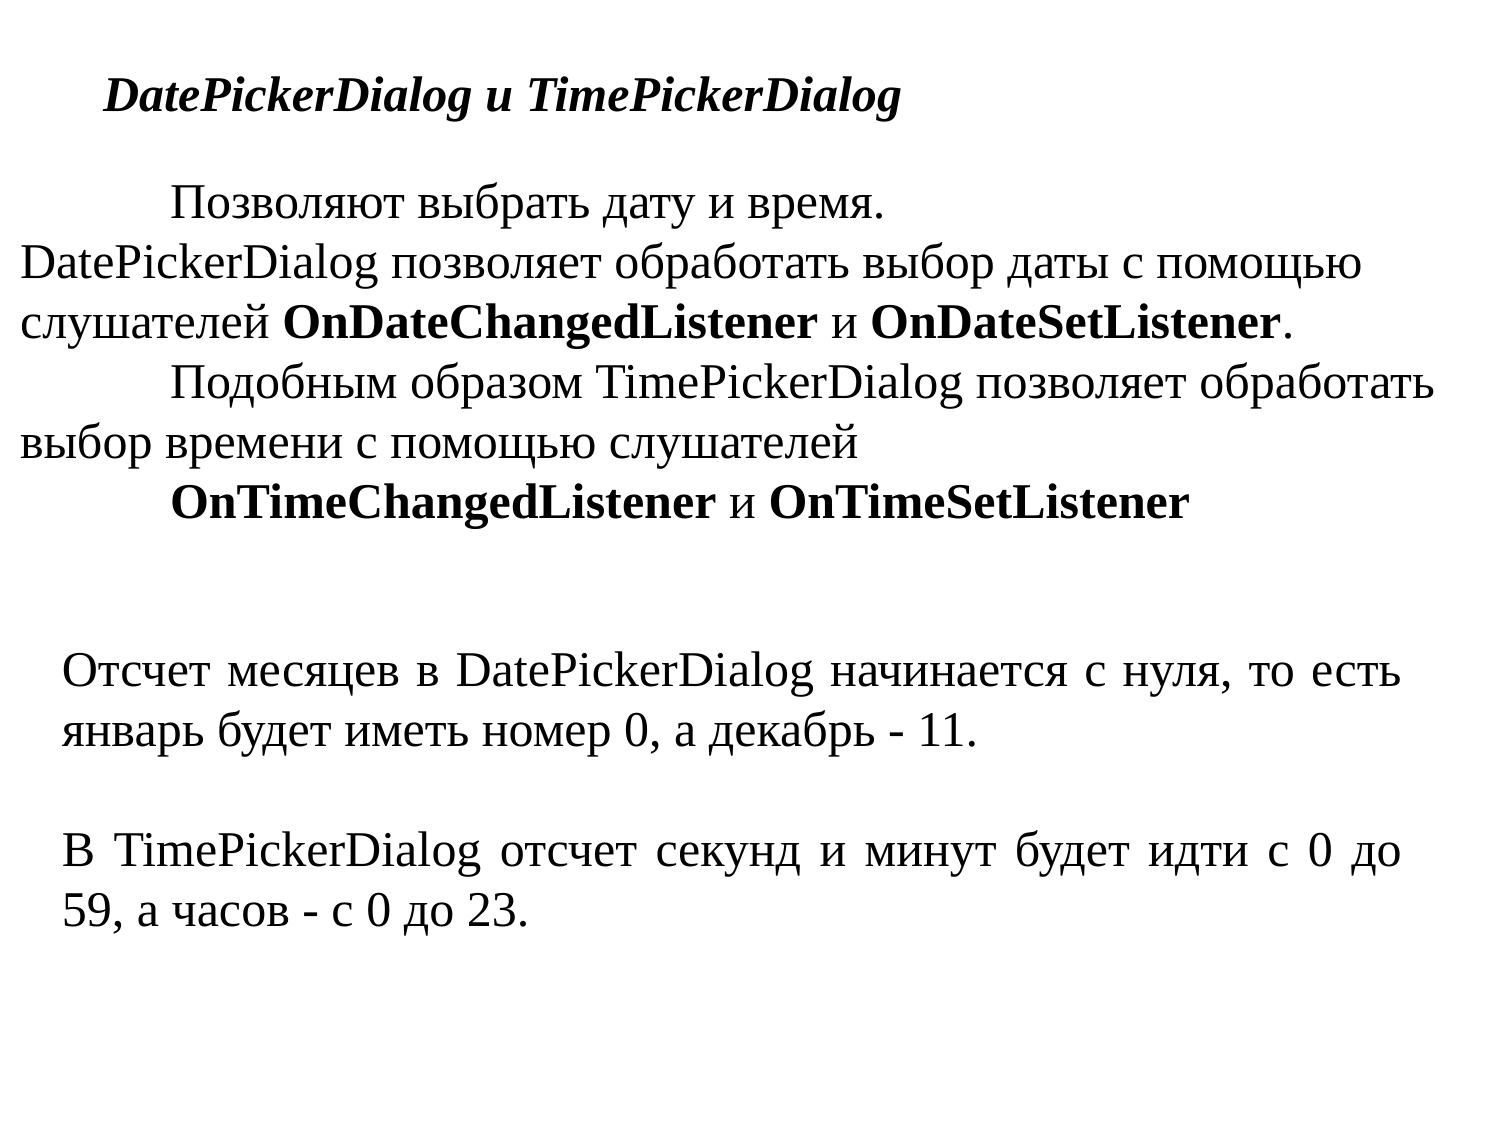

DatePickerDialog и TimePickerDialog
	Позволяют выбрать дату и время.
DatePickerDialog позволяет обработать выбор даты с помощью слушателей OnDateChangedListener и OnDateSetListener.
	Подобным образом TimePickerDialog позволяет обработать выбор времени с помощью слушателей
	OnTimeChangedListener и OnTimeSetListener

Отсчет месяцев в DatePickerDialog начинается с нуля, то есть январь будет иметь номер 0, а декабрь - 11.

В TimePickerDialog отсчет секунд и минут будет идти с 0 до 59, а часов - с 0 до 23.